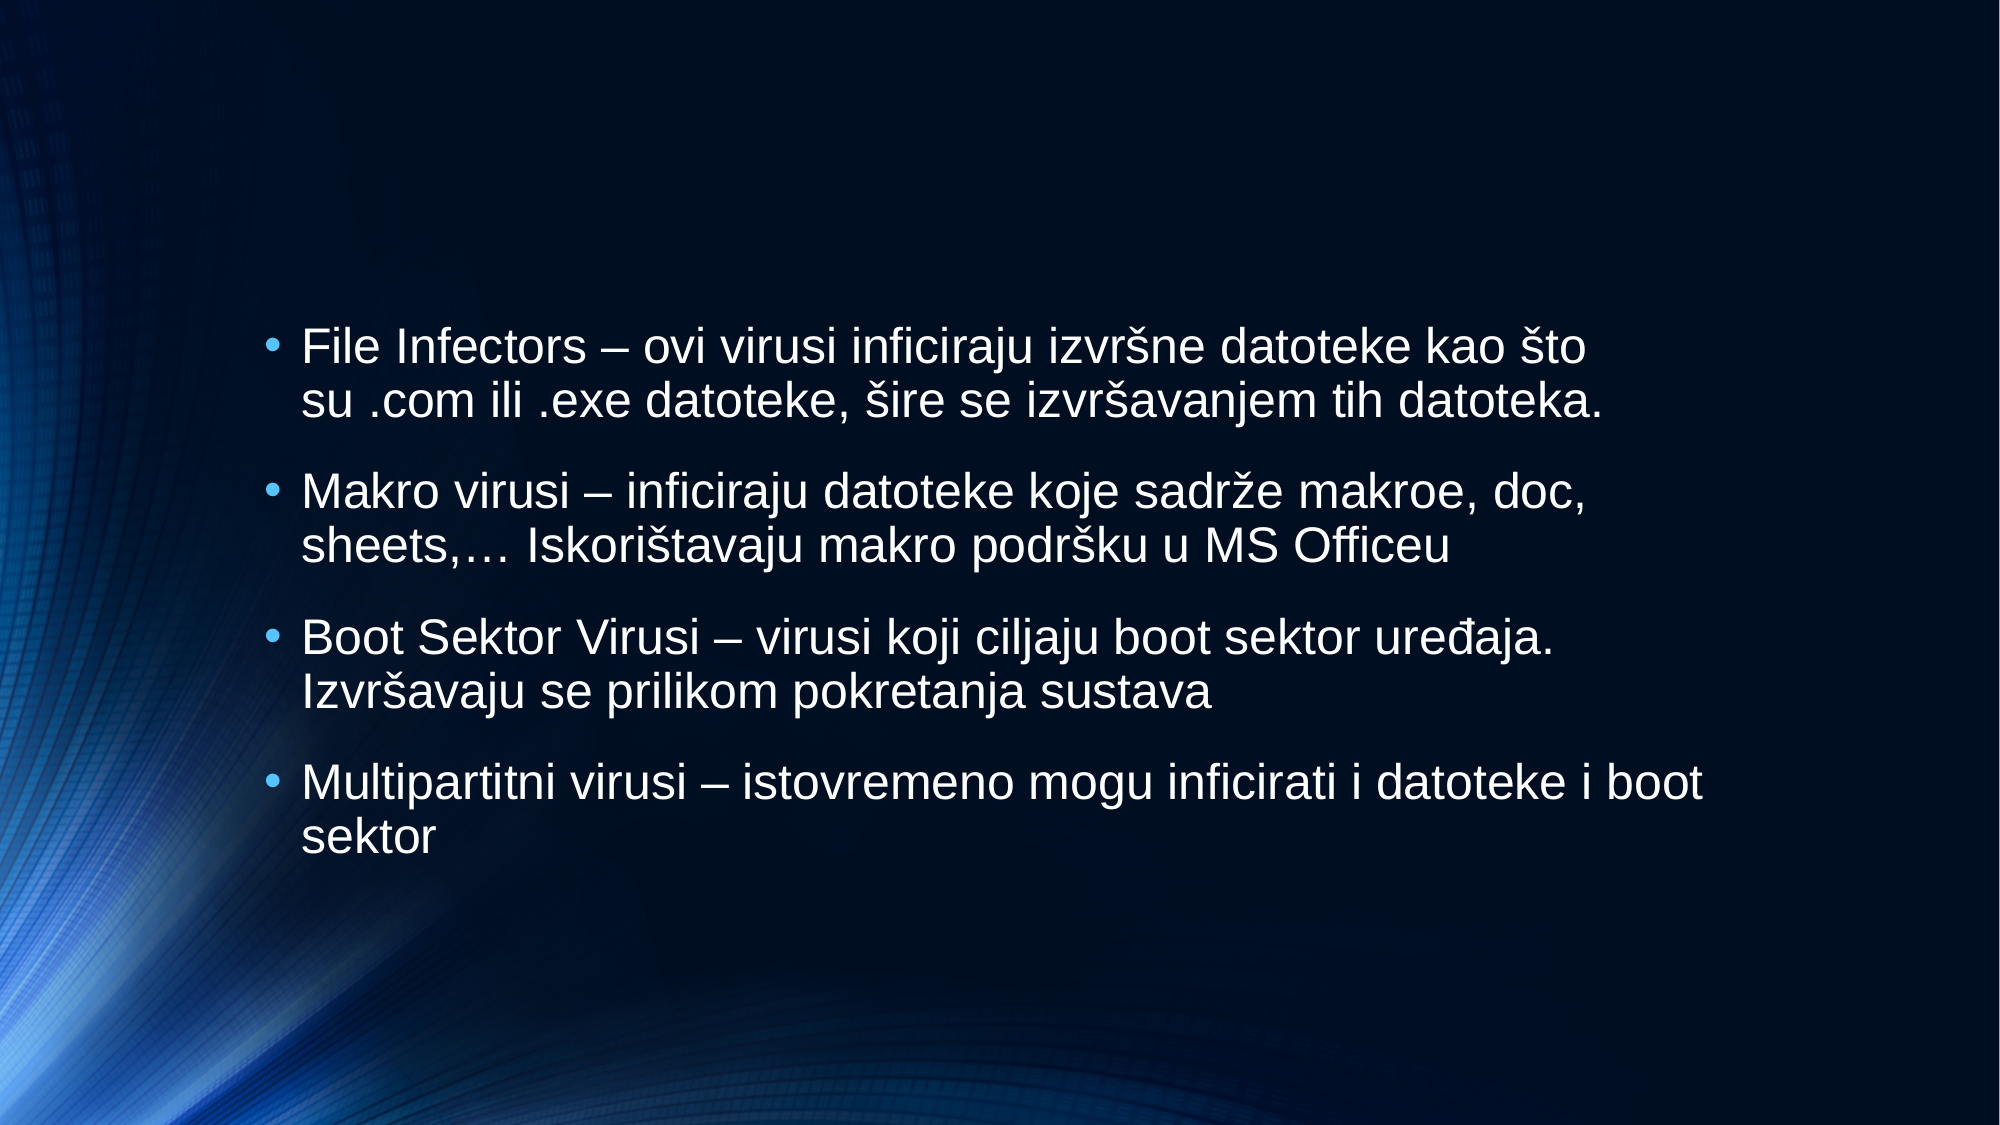

#
File Infectors – ovi virusi inficiraju izvršne datoteke kao što su .com ili .exe datoteke, šire se izvršavanjem tih datoteka.
Makro virusi – inficiraju datoteke koje sadrže makroe, doc, sheets,… Iskorištavaju makro podršku u MS Officeu
Boot Sektor Virusi – virusi koji ciljaju boot sektor uređaja. Izvršavaju se prilikom pokretanja sustava
Multipartitni virusi – istovremeno mogu inficirati i datoteke i boot sektor